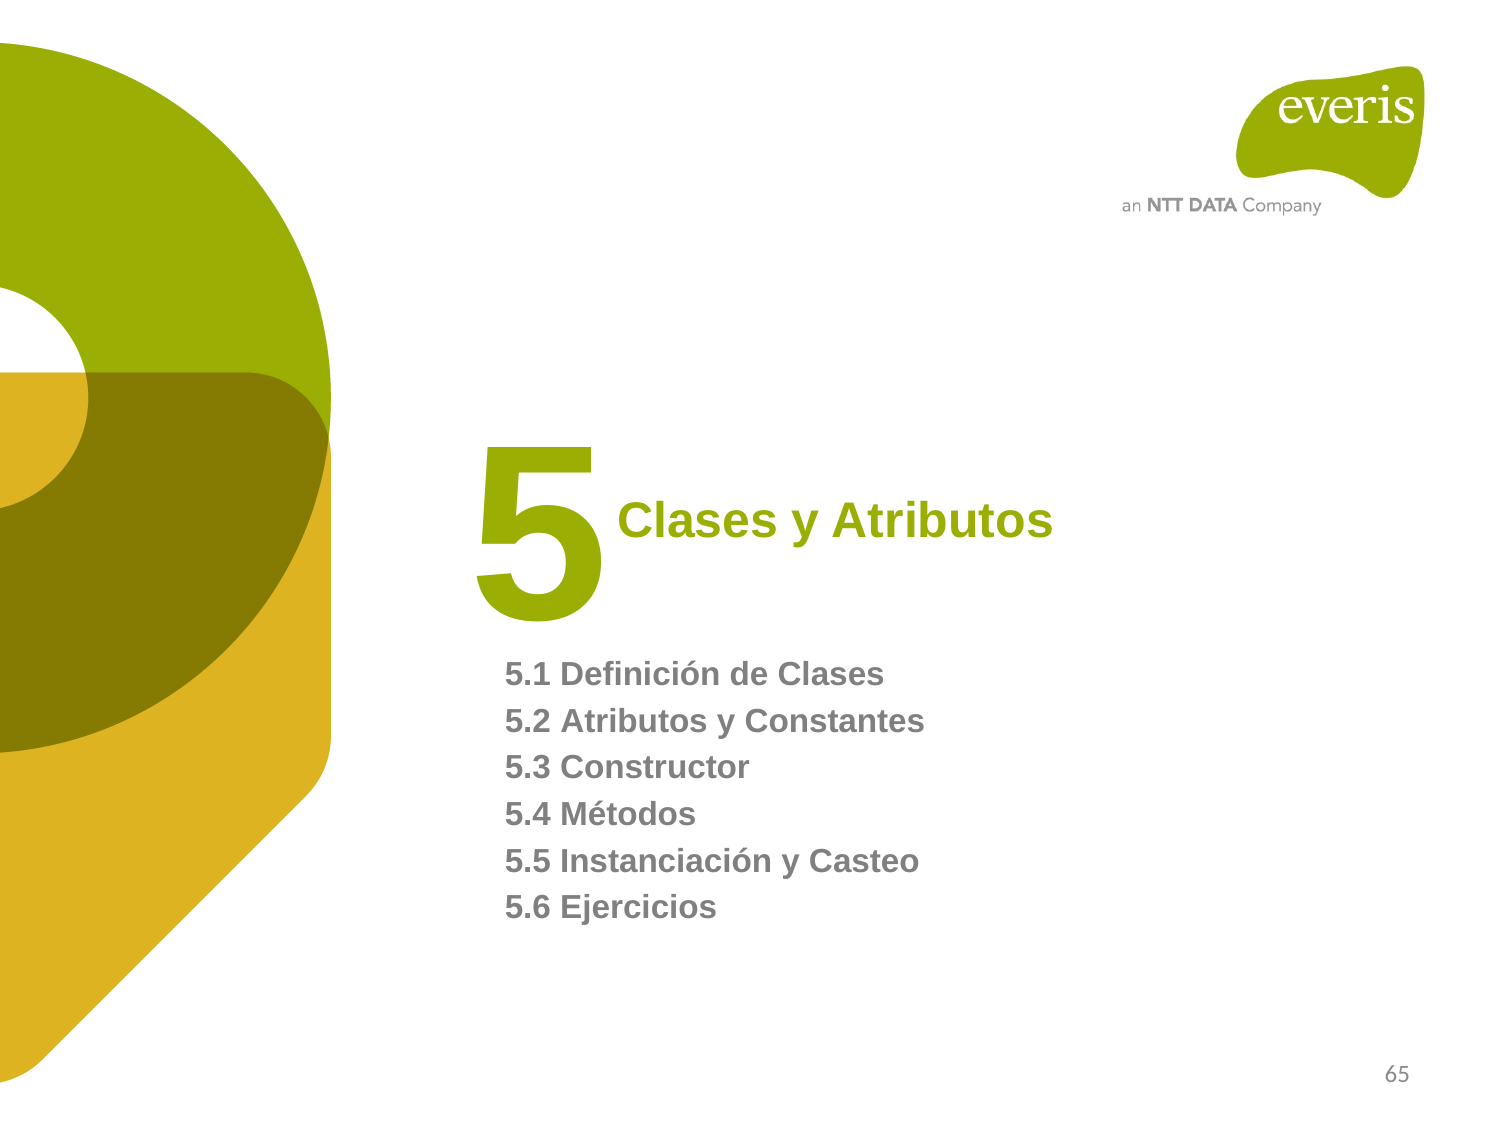

5
Clases y Atributos
5.1 Definición de Clases
5.2 Atributos y Constantes
5.3 Constructor
5.4 Métodos
5.5 Instanciación y Casteo
5.6 Ejercicios
65